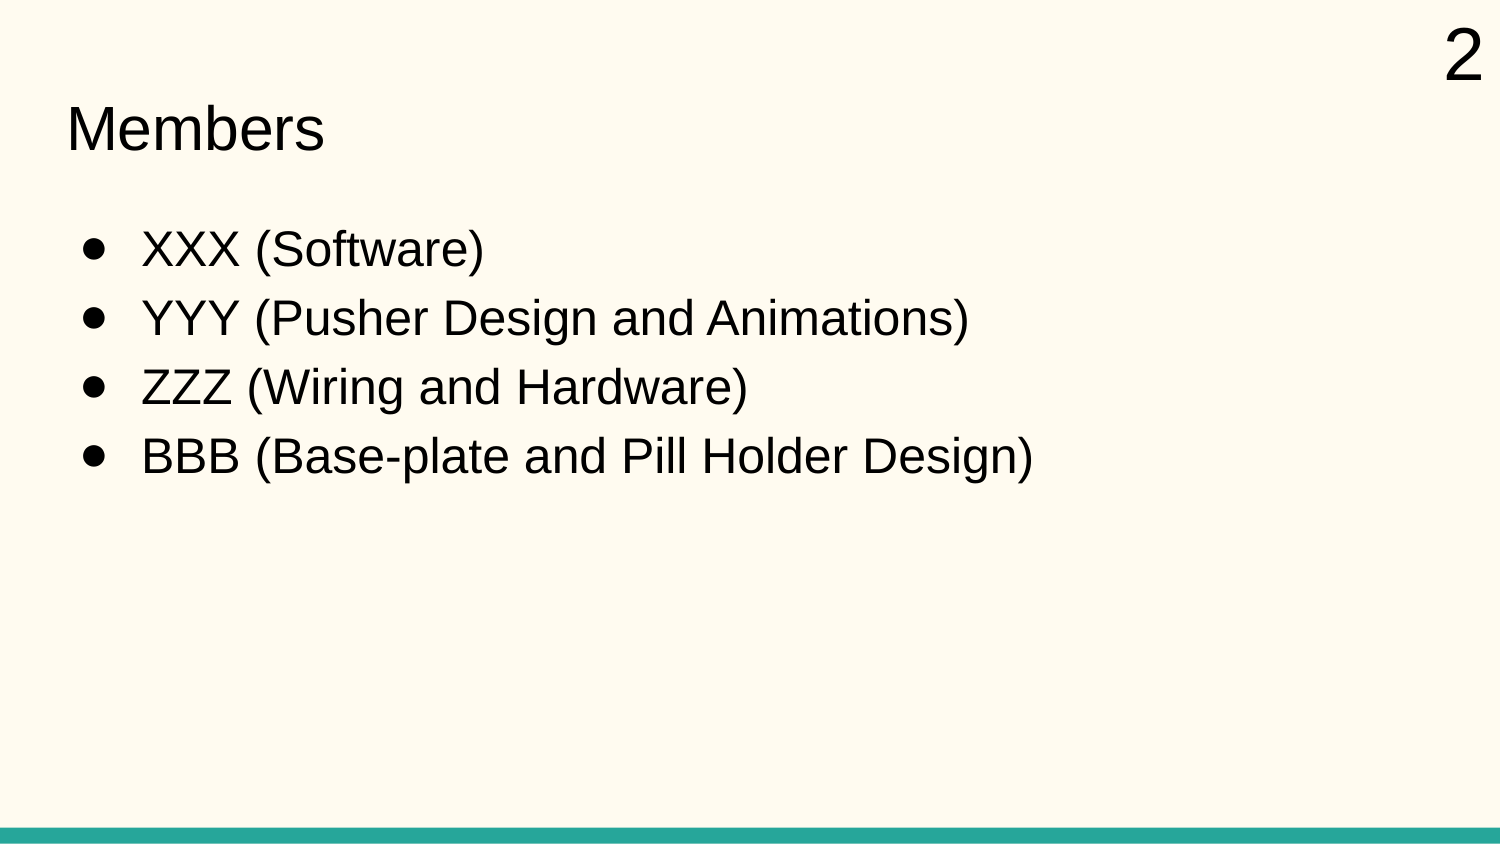

2
# Members
XXX (Software)
YYY (Pusher Design and Animations)
ZZZ (Wiring and Hardware)
BBB (Base-plate and Pill Holder Design)